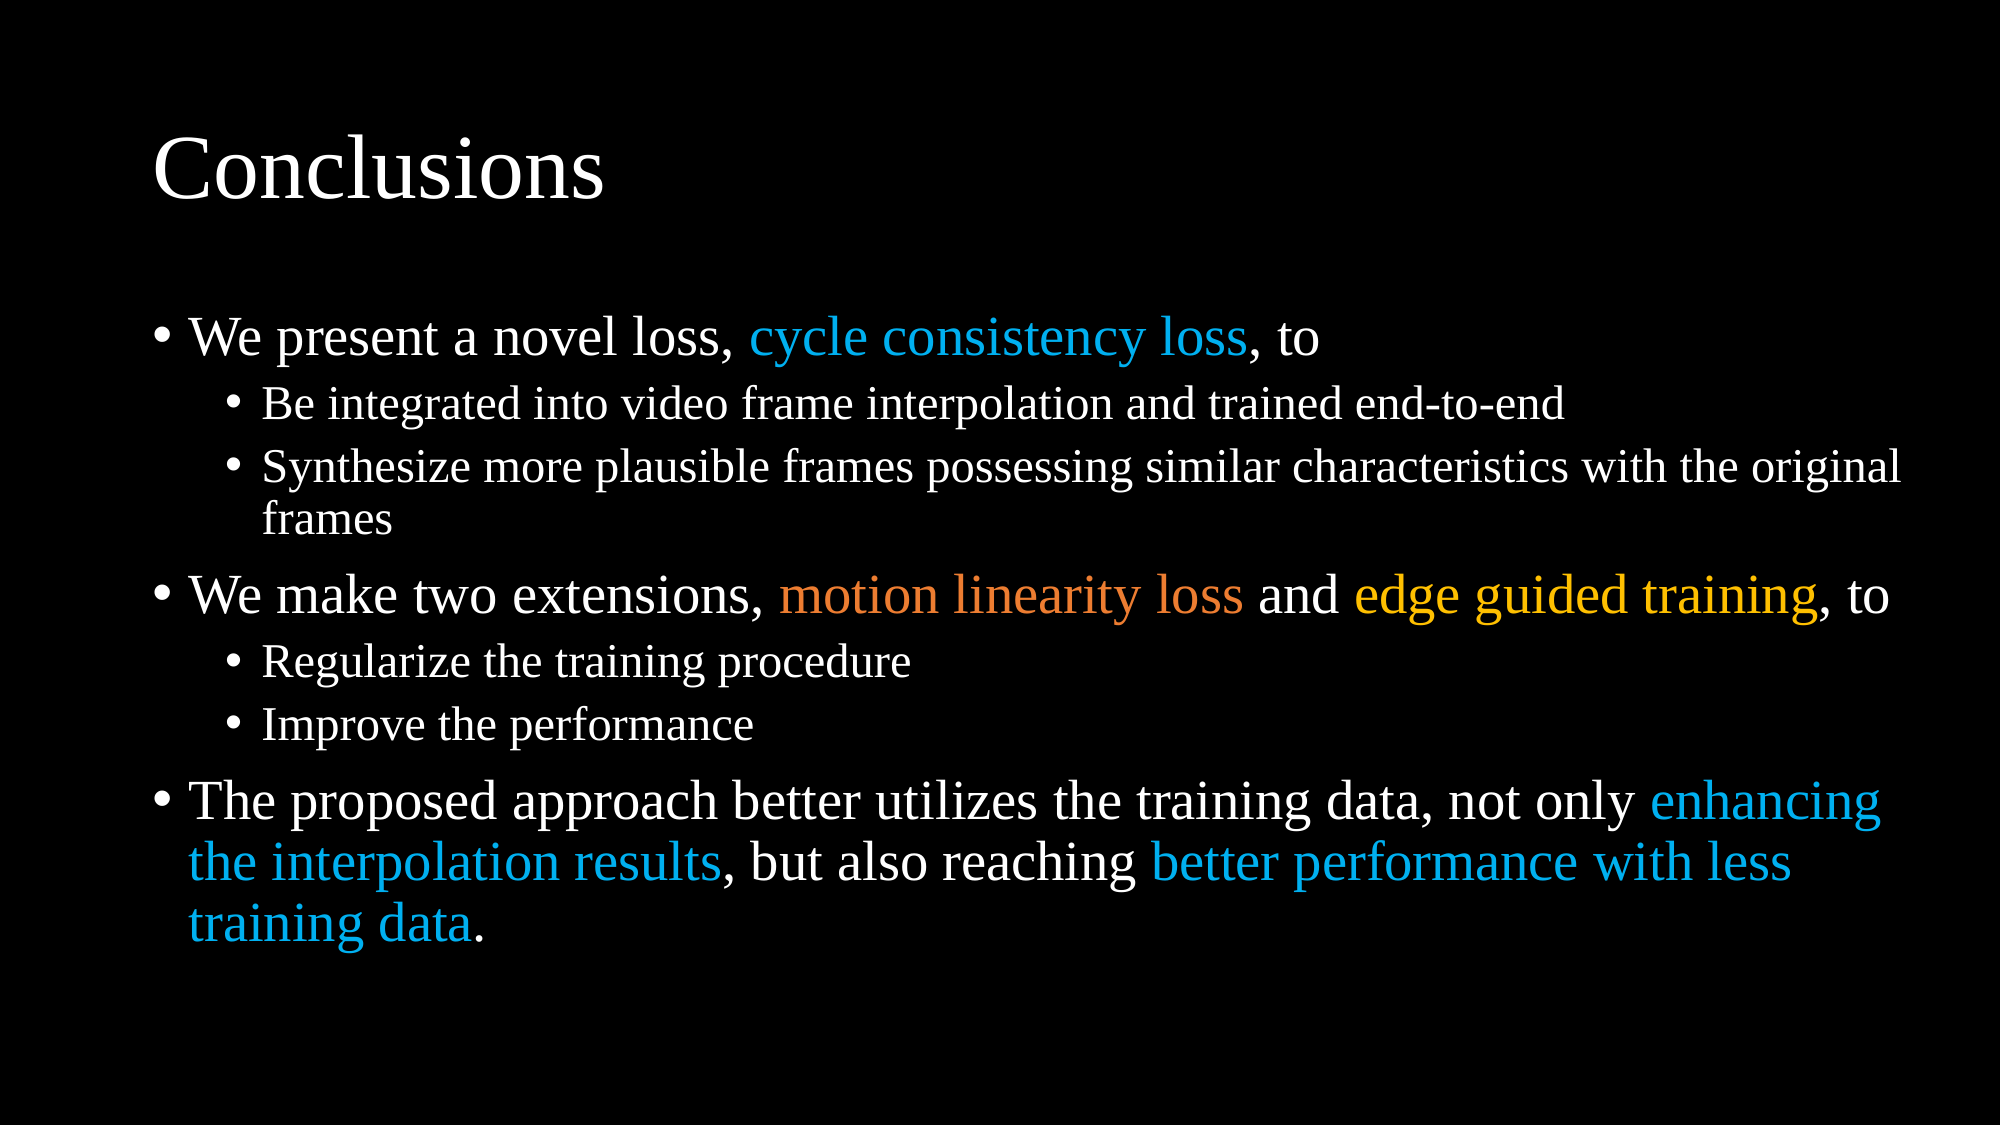

# Conclusions
We present a novel loss, cycle consistency loss, to
Be integrated into video frame interpolation and trained end-to-end
Synthesize more plausible frames possessing similar characteristics with the original frames
We make two extensions, motion linearity loss and edge guided training, to
Regularize the training procedure
Improve the performance
The proposed approach better utilizes the training data, not only enhancing the interpolation results, but also reaching better performance with less training data.